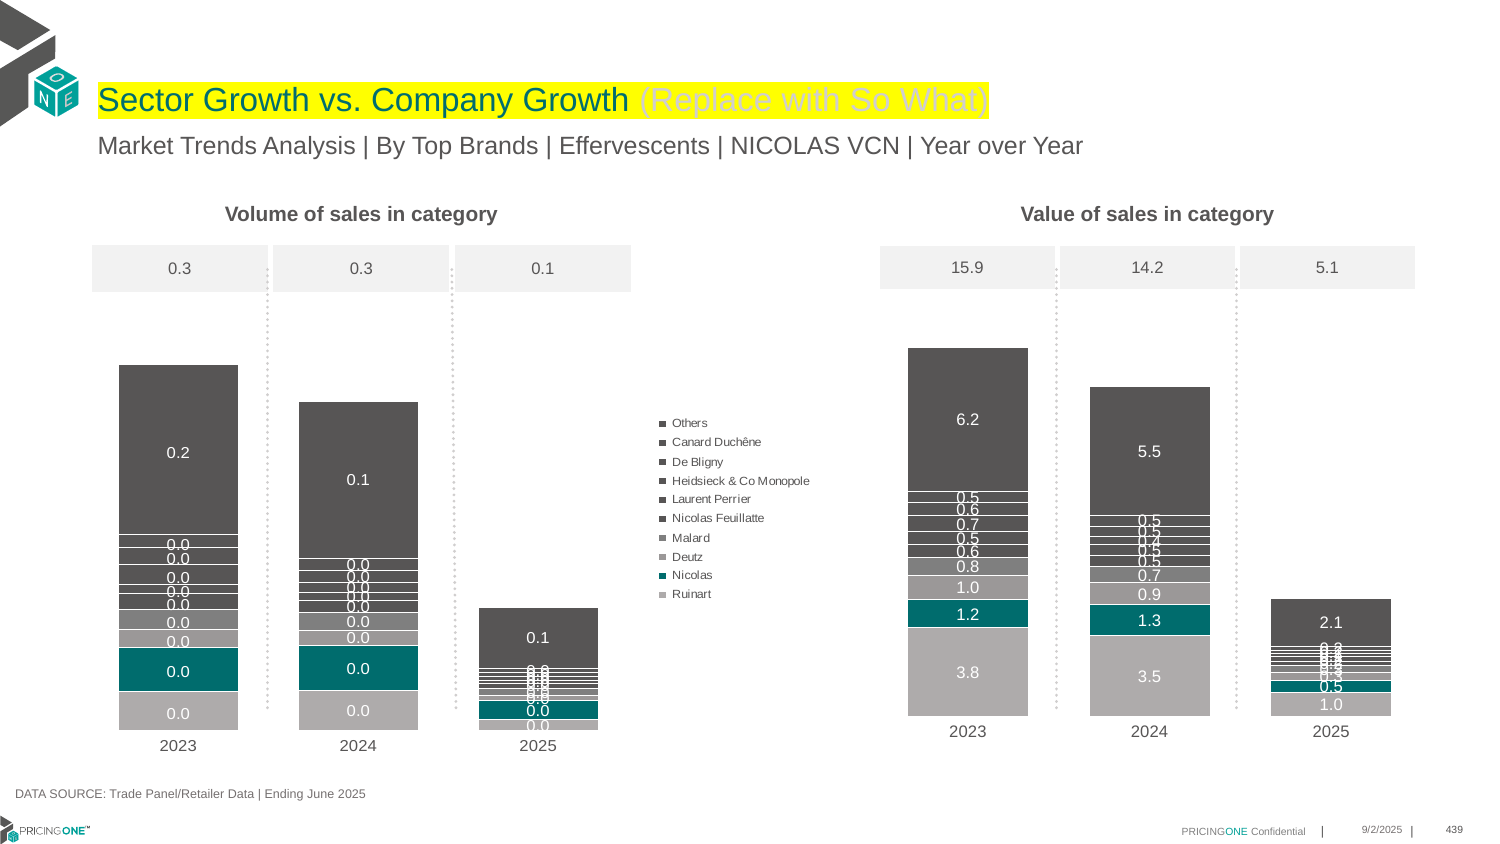

# Sector Growth vs. Company Growth (Replace with So What)
Market Trends Analysis | By Top Brands | Effervescents | NICOLAS VCN | Year over Year
| Value of sales in category |  |  |
| --- | --- | --- |
| 15.9 | 14.2 | 5.1 |
| Volume of sales in category |  |  |
| --- | --- | --- |
| 0.3 | 0.3 | 0.1 |

### Chart

| Category | Ruinart | Nicolas | Deutz | Malard | Nicolas Feuillatte | Laurent Perrier | Heidsieck & Co Monopole | De Bligny | Canard Duchêne | Others |
|---|---|---|---|---|---|---|---|---|---|---|
| 2023 | 3.785062 | 1.23426 | 1.018809 | 0.769324 | 0.574775 | 0.54435 | 0.695164 | 0.555423 | 0.479354 | 6.200199 |
| 2024 | 3.466398 | 1.31622 | 0.937507 | 0.688237 | 0.473865 | 0.472075 | 0.359499 | 0.45407 | 0.466053 | 5.532886 |
| 2025 | 0.997093 | 0.548556 | 0.315045 | 0.295345 | 0.187311 | 0.203401 | 0.131451 | 0.152289 | 0.154062 | 2.07965 |

### Chart

| Category | Ruinart | Nicolas | Deutz | Malard | Nicolas Feuillatte | Laurent Perrier | Heidsieck & Co Monopole | De Bligny | Canard Duchêne | Others |
|---|---|---|---|---|---|---|---|---|---|---|
| 2023 | 0.036569 | 0.04053 | 0.015888 | 0.019154 | 0.014395 | 0.008184 | 0.018837 | 0.015254 | 0.011851 | 0.156926 |
| 2024 | 0.036969 | 0.041334 | 0.014403 | 0.01627 | 0.011348 | 0.007346 | 0.009023 | 0.011222 | 0.011374 | 0.14421 |
| 2025 | 0.010365 | 0.017146 | 0.004589 | 0.007034 | 0.004373 | 0.003261 | 0.003456 | 0.003665 | 0.00366 | 0.056308 |
DATA SOURCE: Trade Panel/Retailer Data | Ending June 2025

9/2/2025
439